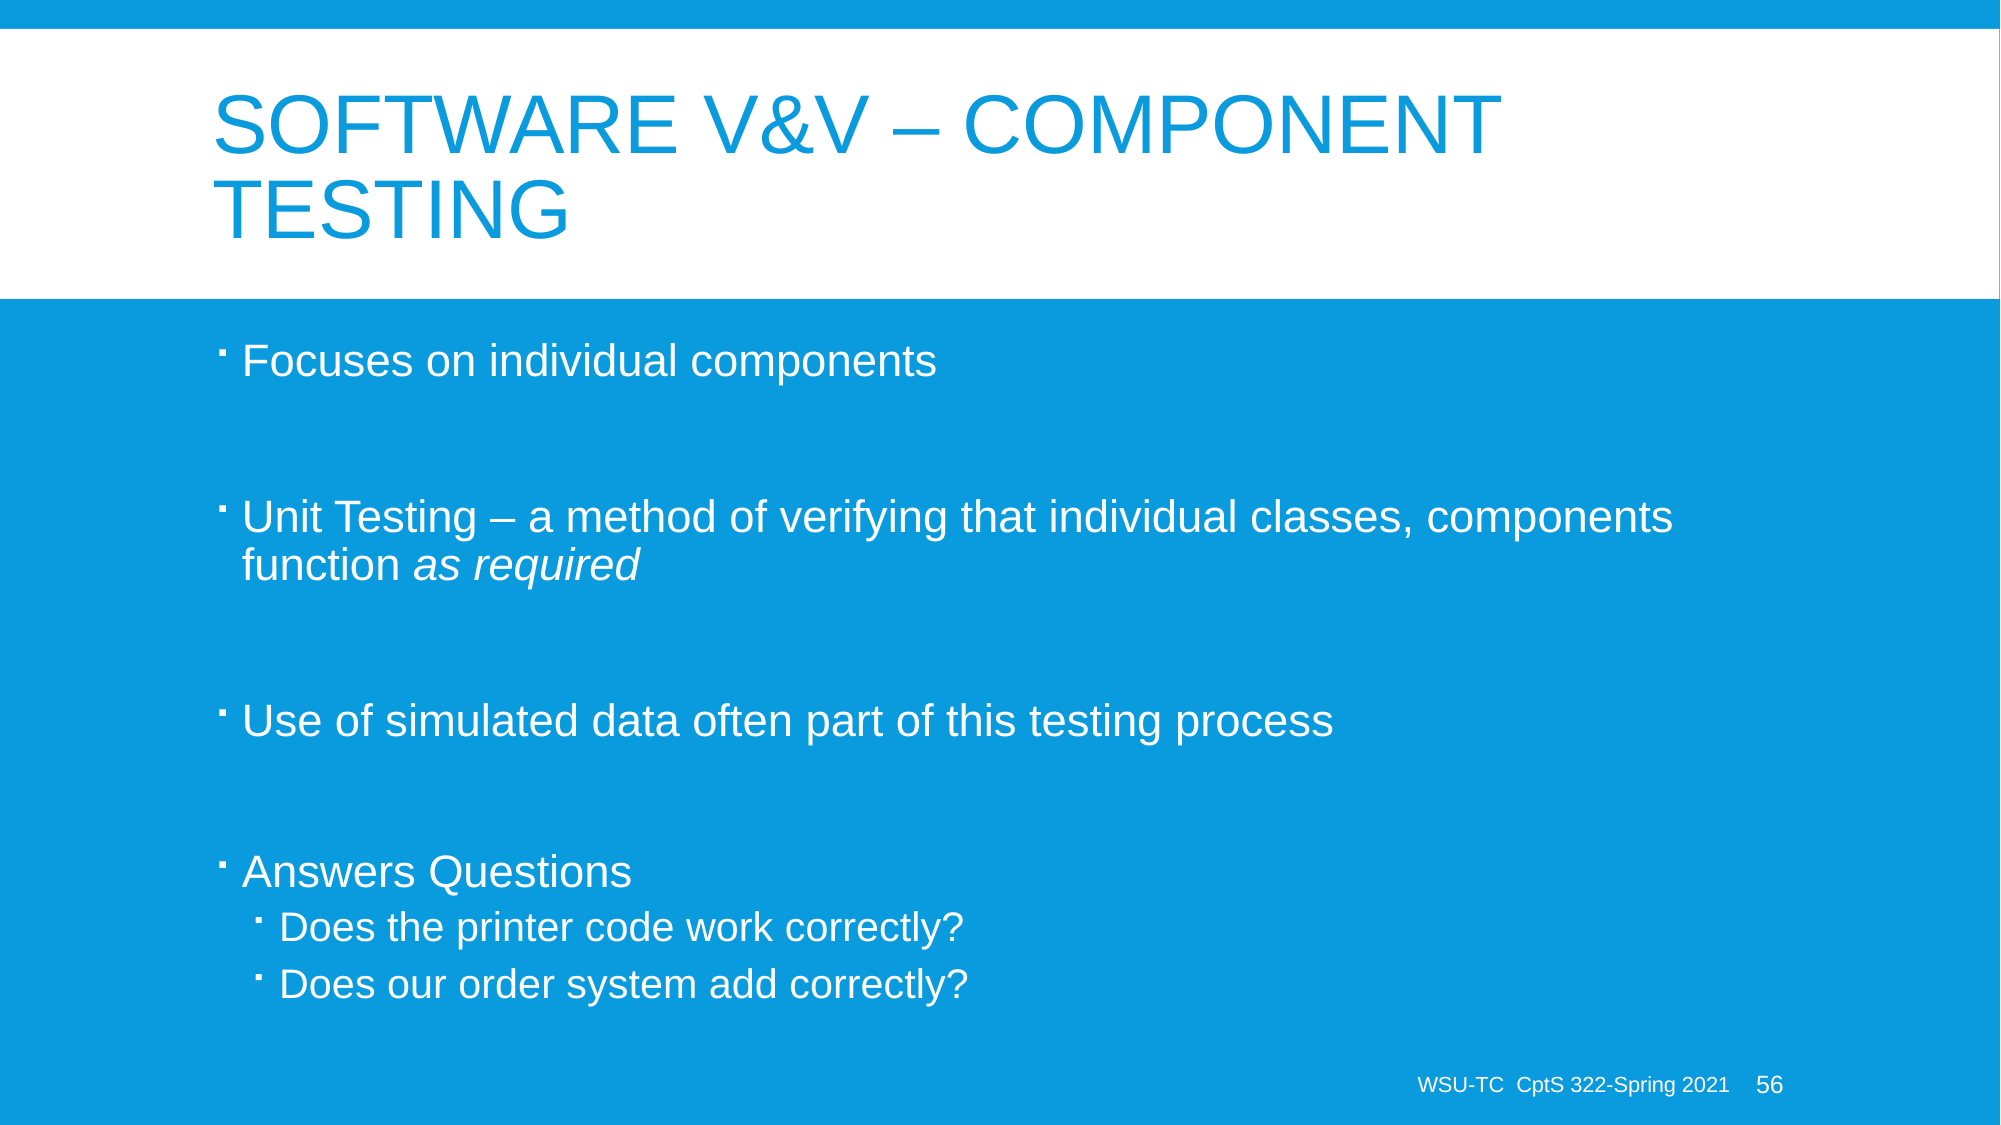

# Software V&V – Component Testing
Focuses on individual components

Unit Testing – a method of verifying that individual classes, components function as required

Use of simulated data often part of this testing process

Answers Questions
Does the printer code work correctly?
Does our order system add correctly?
WSU-TC  CptS 322-Spring 2021
56